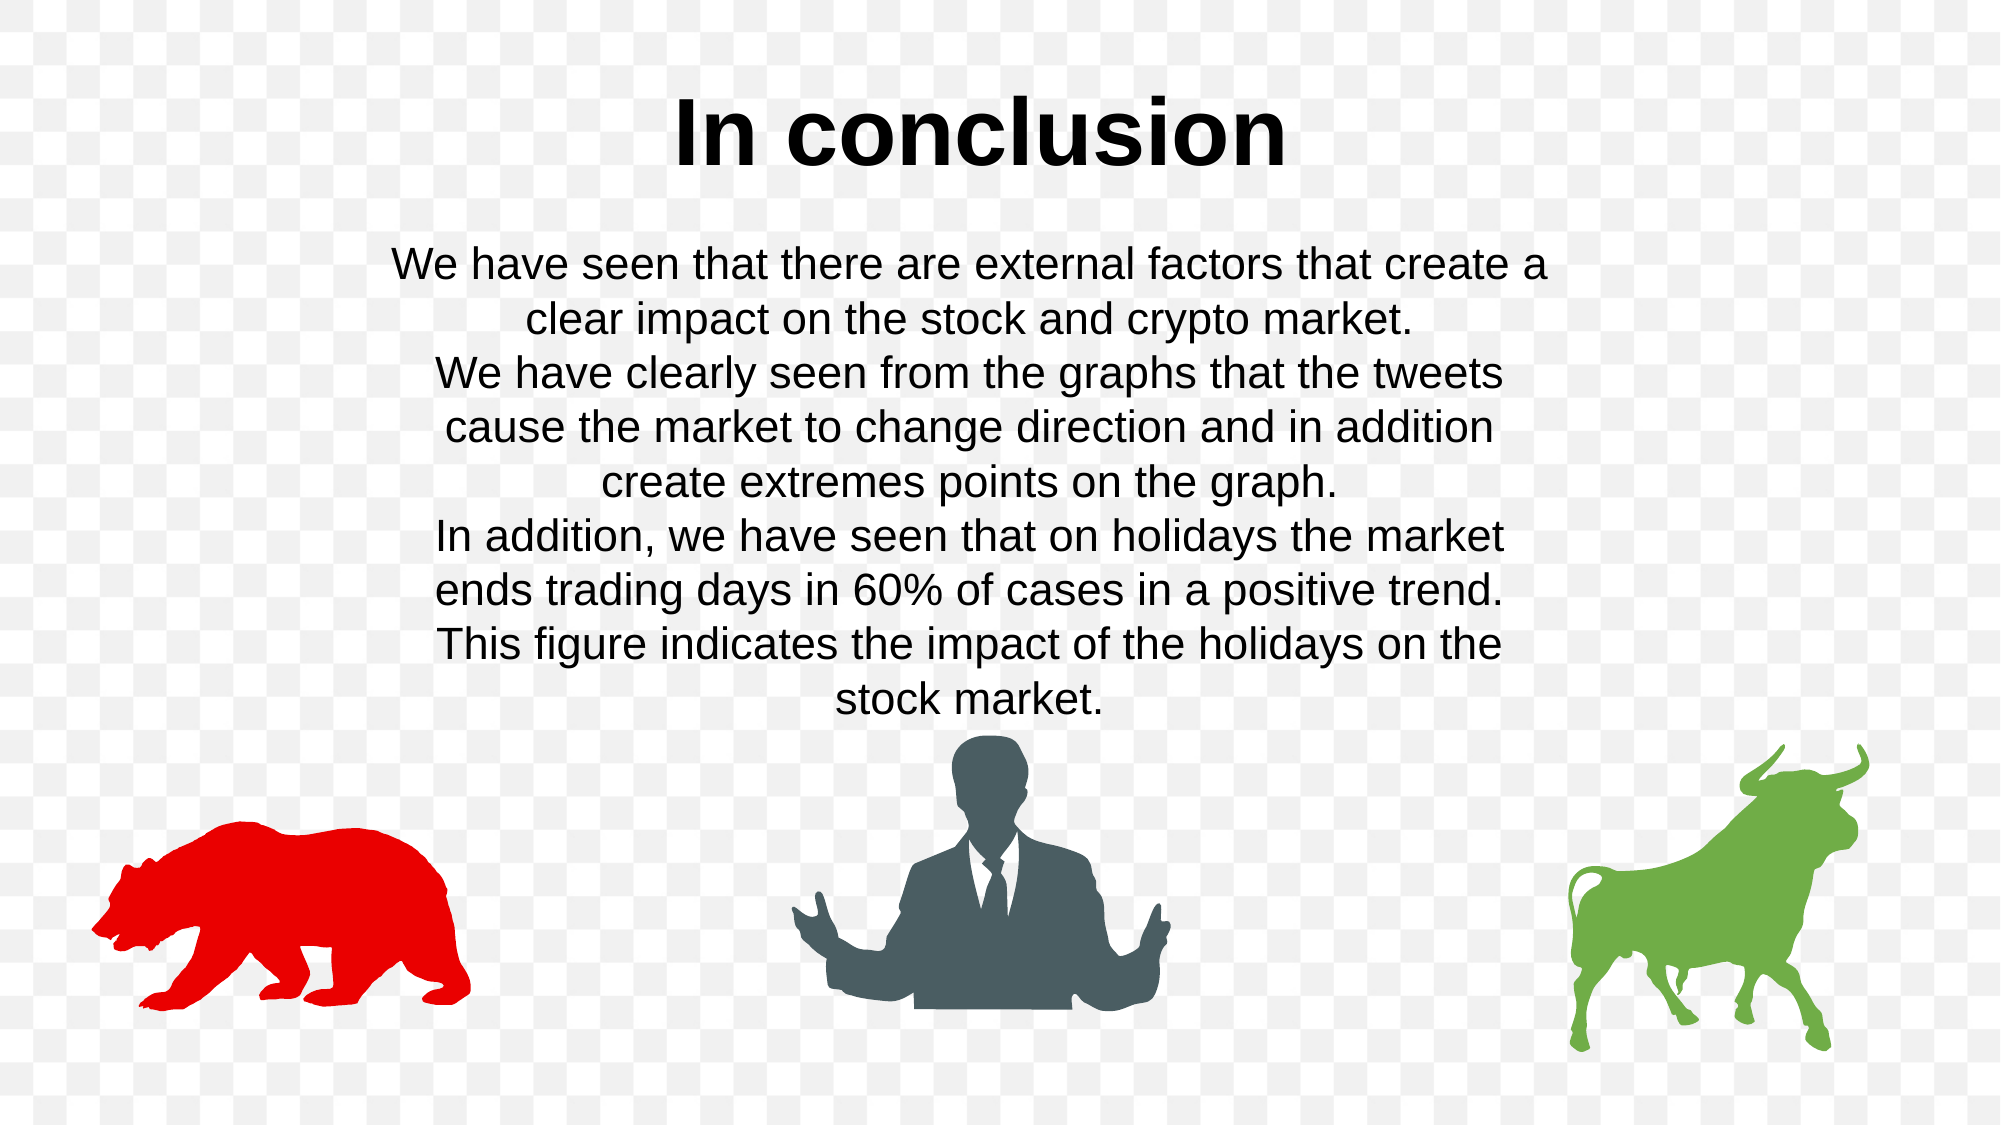

In conclusion
We have seen that there are external factors that create a clear impact on the stock and crypto market.
We have clearly seen from the graphs that the tweets cause the market to change direction and in addition create extremes points on the graph.
In addition, we have seen that on holidays the market ends trading days in 60% of cases in a positive trend.
This figure indicates the impact of the holidays on the stock market.